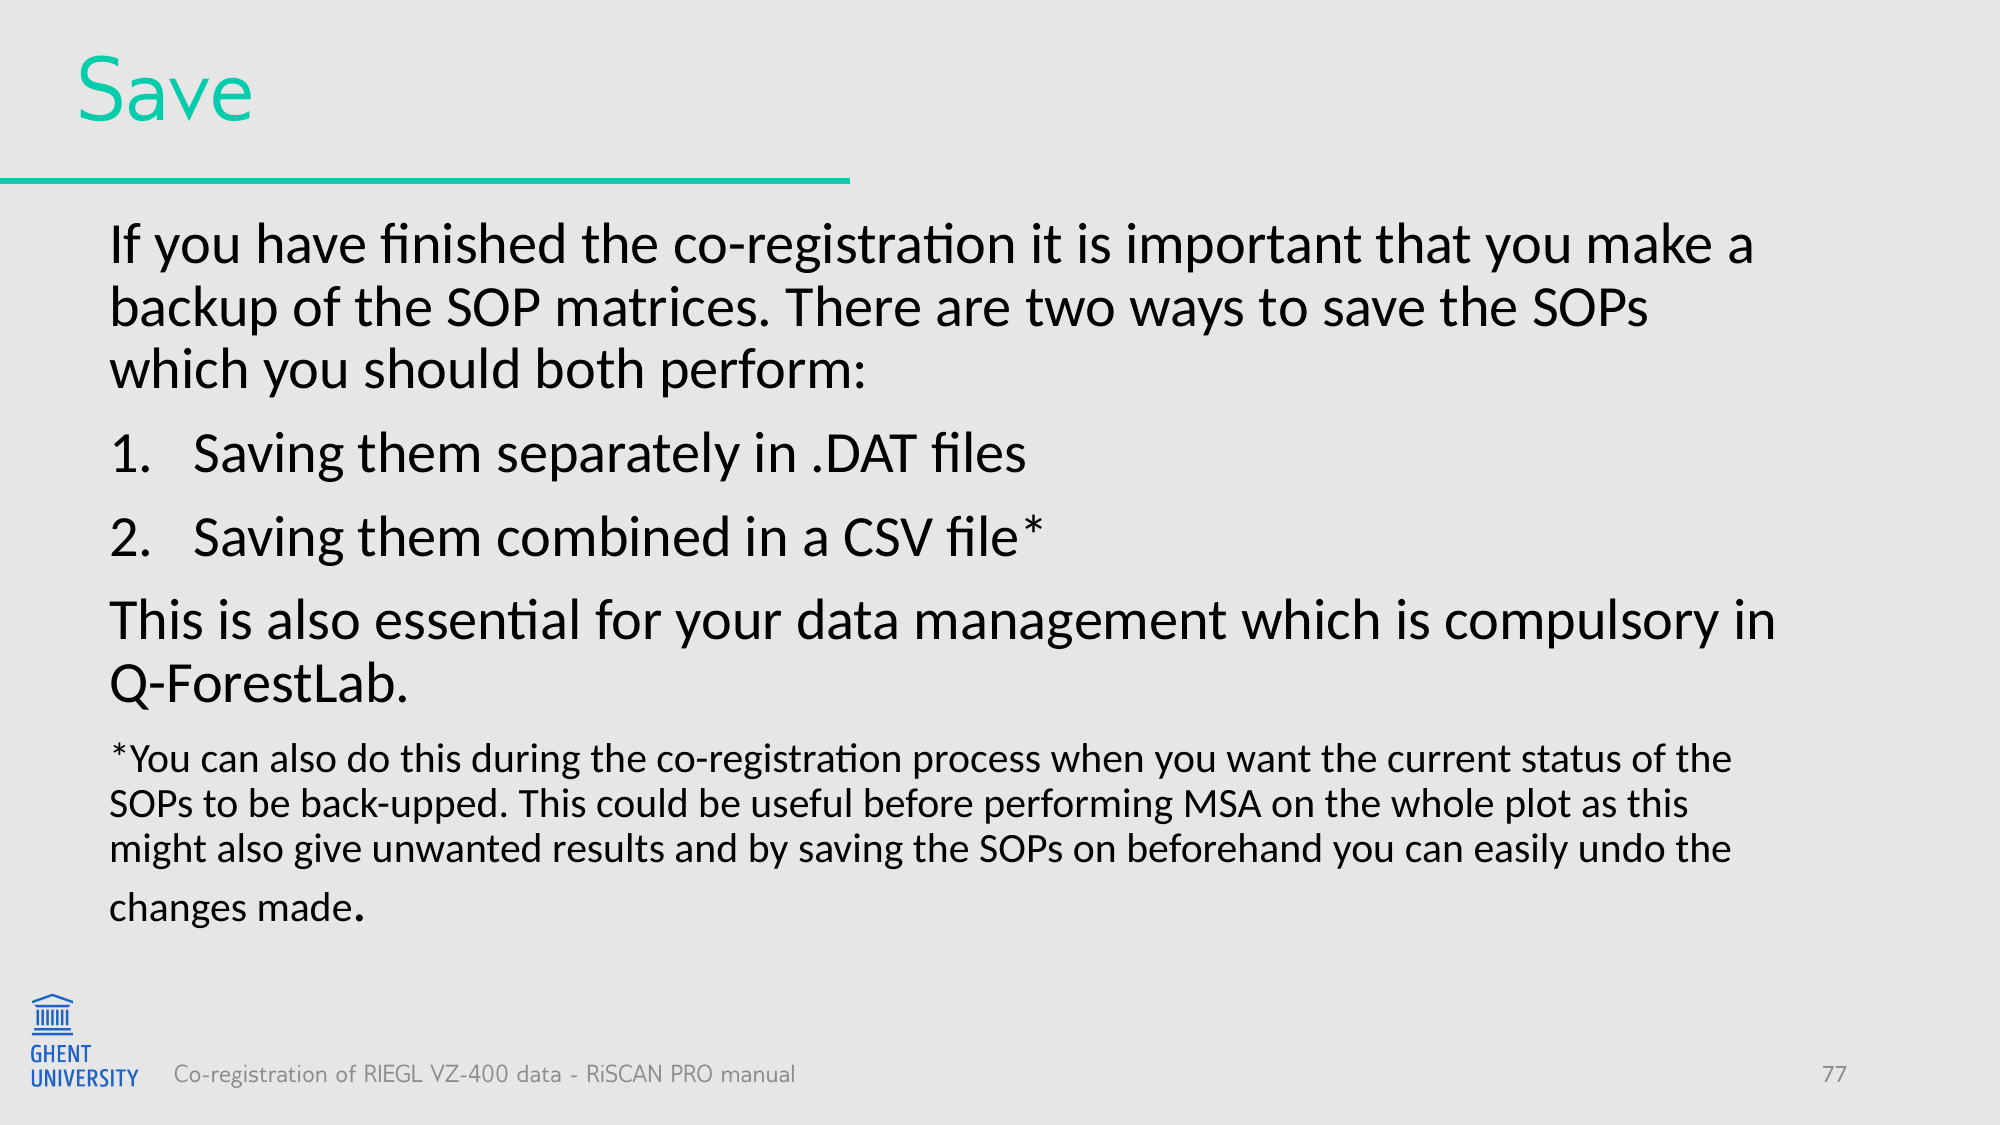

# Save

If you have finished the co-registration it is important that you make a backup of the SOP matrices. There are two ways to save the SOPs which you should both perform:
Saving them separately in .DAT files
Saving them combined in a CSV file*
This is also essential for your data management which is compulsory in Q-ForestLab.
*You can also do this during the co-registration process when you want the current status of the SOPs to be back-upped. This could be useful before performing MSA on the whole plot as this might also give unwanted results and by saving the SOPs on beforehand you can easily undo the changes made.

Co-registration of RIEGL VZ-400 data - RiSCAN PRO manual
77